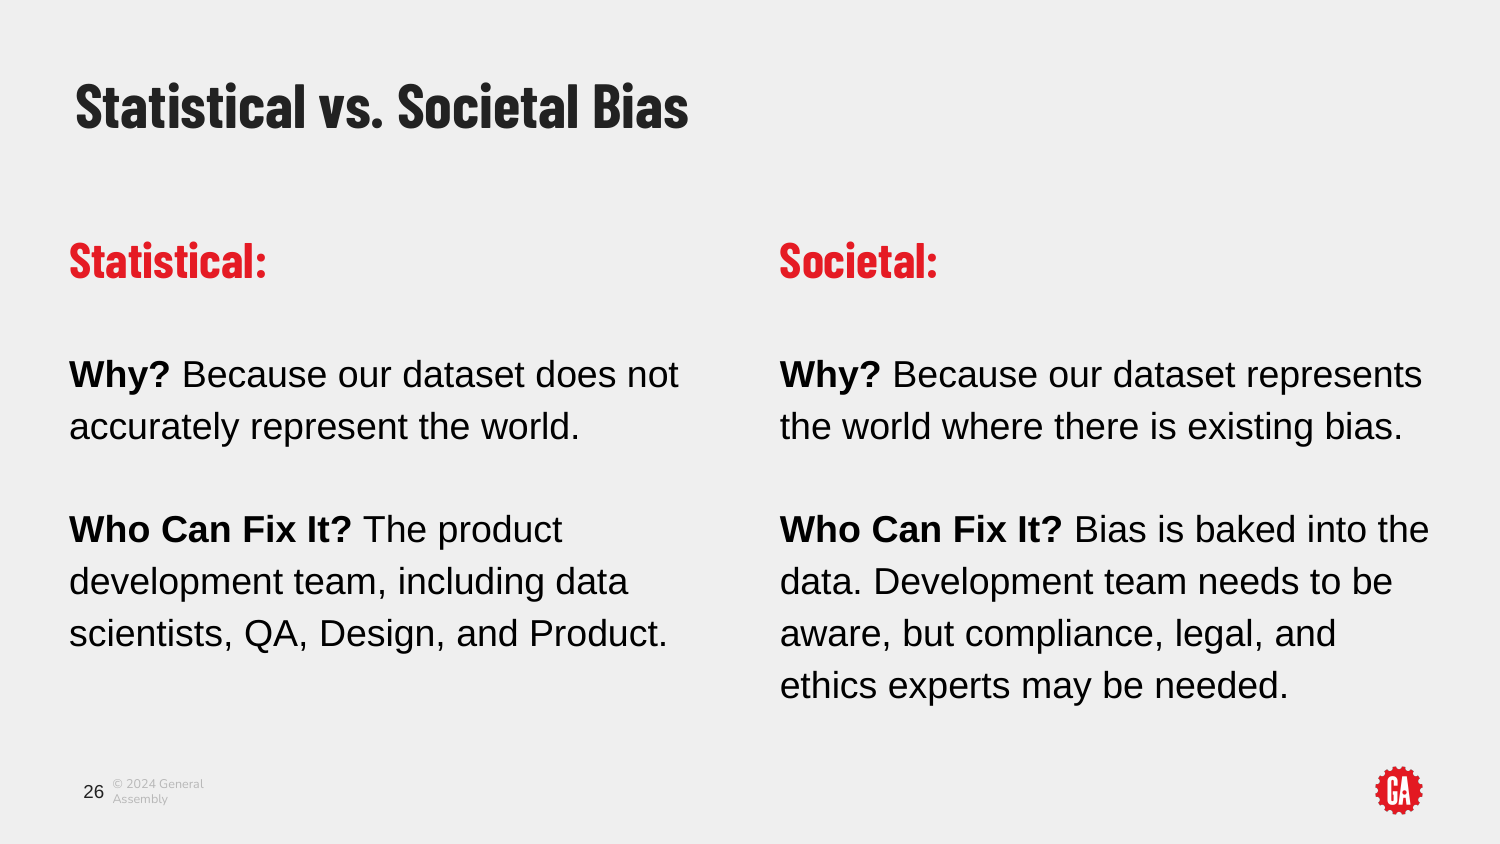

# Statistical vs. Societal Bias
Statistical:

Why? Because our dataset does not accurately represent the world.

Who Can Fix It? The product development team, including data scientists, QA, Design, and Product.
Societal:

Why? Because our dataset represents the world where there is existing bias.

Who Can Fix It? Bias is baked into the data. Development team needs to be aware, but compliance, legal, and ethics experts may be needed.
26